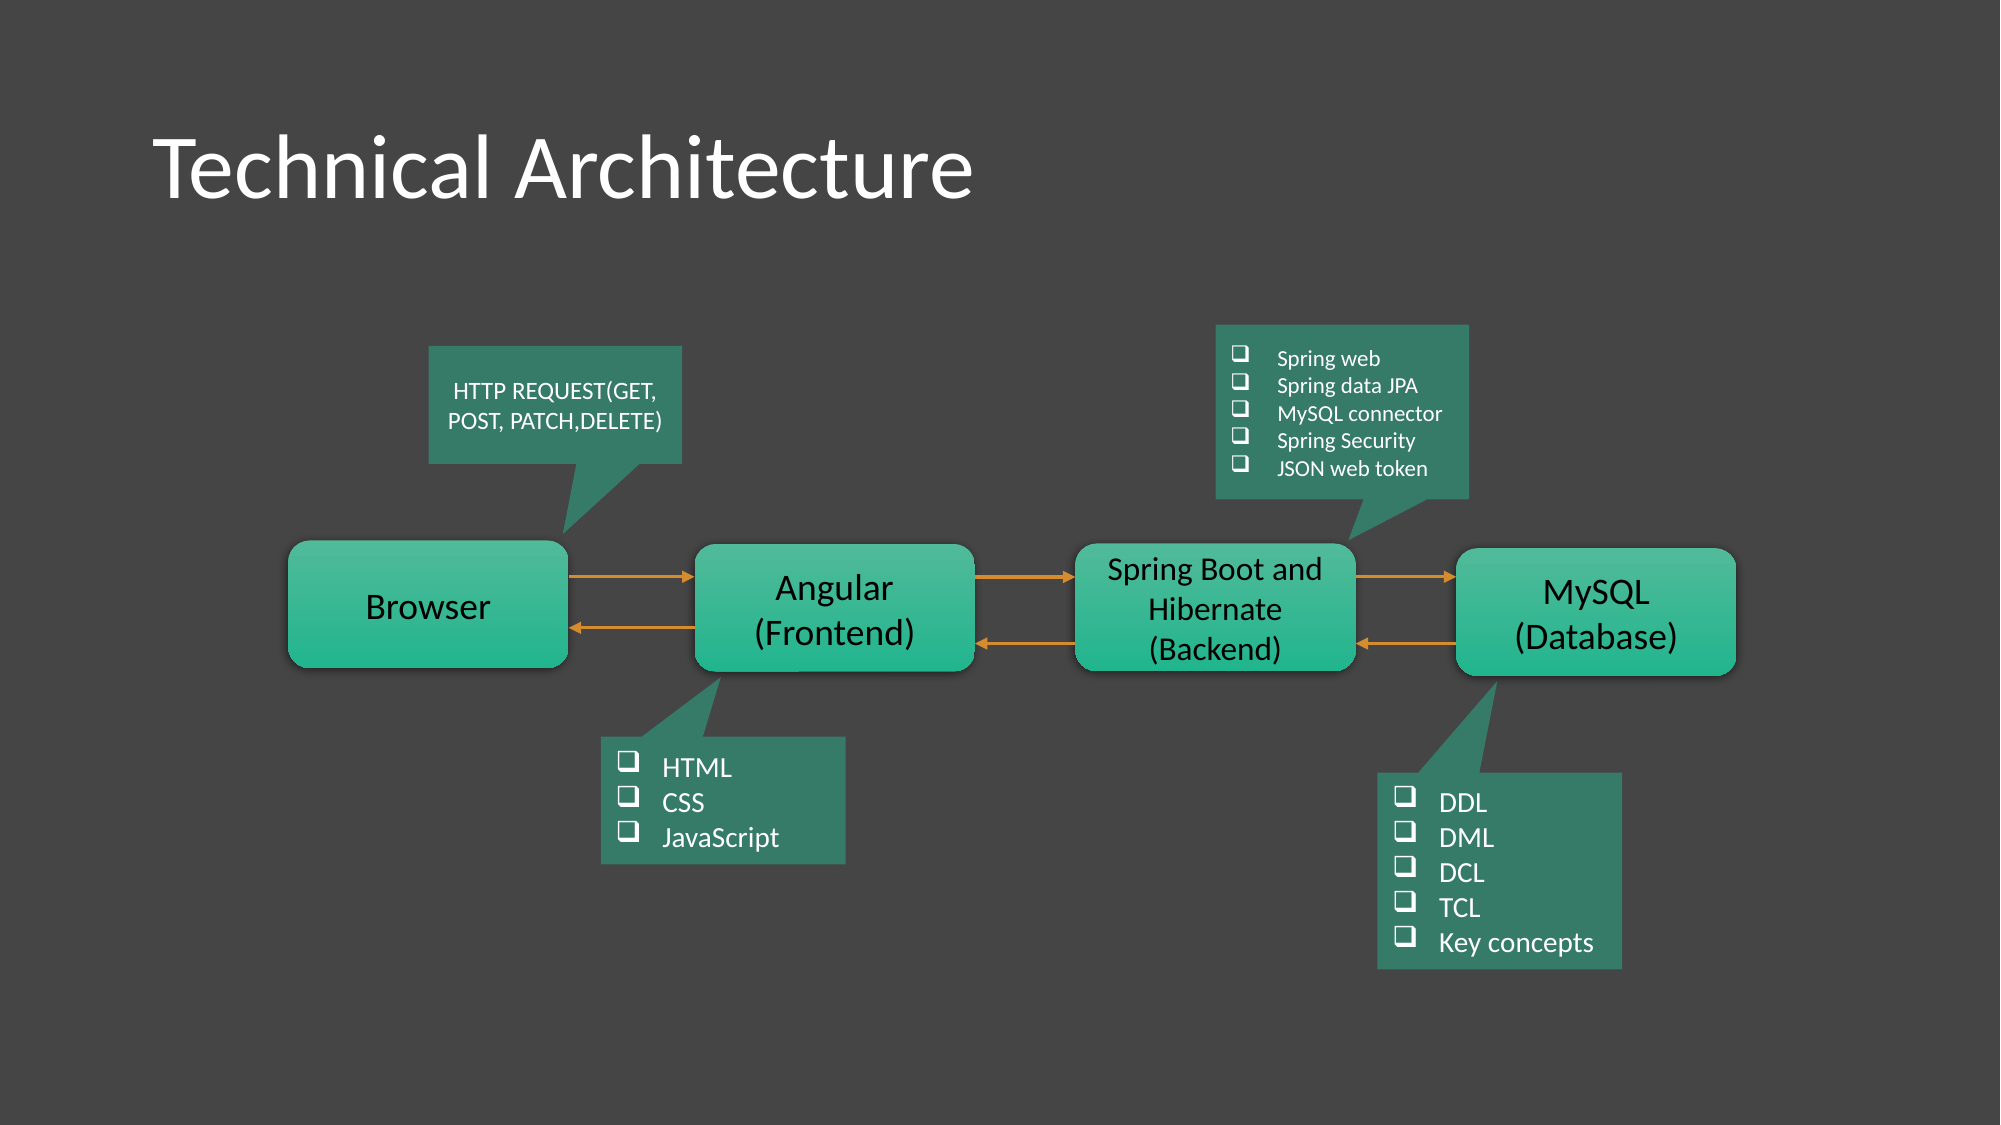

# Technical Architecture

Spring web
Spring data JPA
MySQL connector
Spring Security
JSON web token
HTTP REQUEST(GET, POST, PATCH,DELETE)
Browser
Spring Boot and Hibernate
(Backend)
Angular
(Frontend)
MySQL
(Database)
HTML
CSS
JavaScript
DDL
DML
DCL
TCL
Key concepts